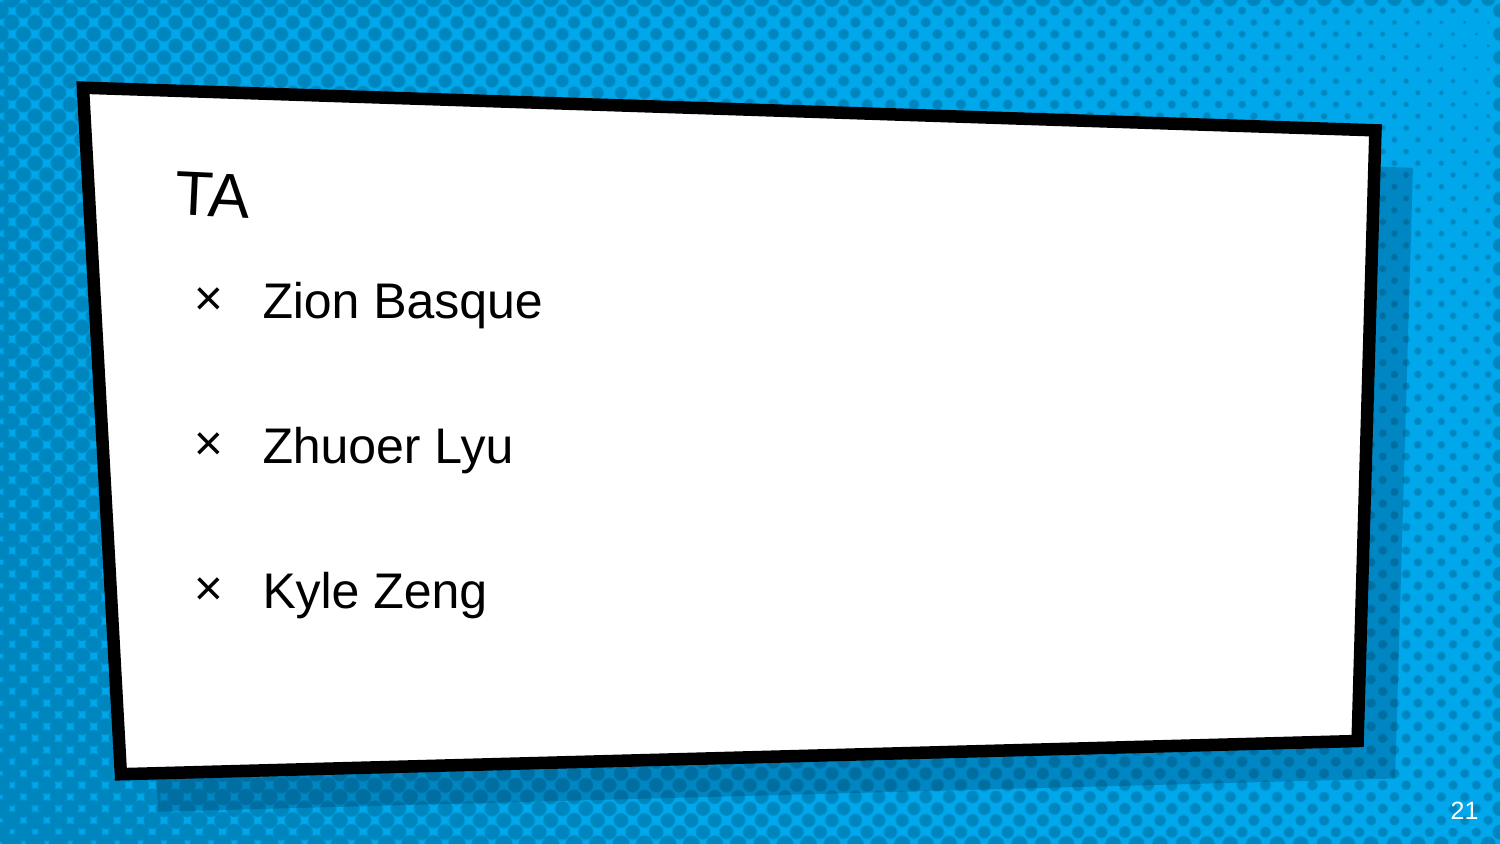

# TA
Zion Basque

Zhuoer Lyu

Kyle Zeng
21